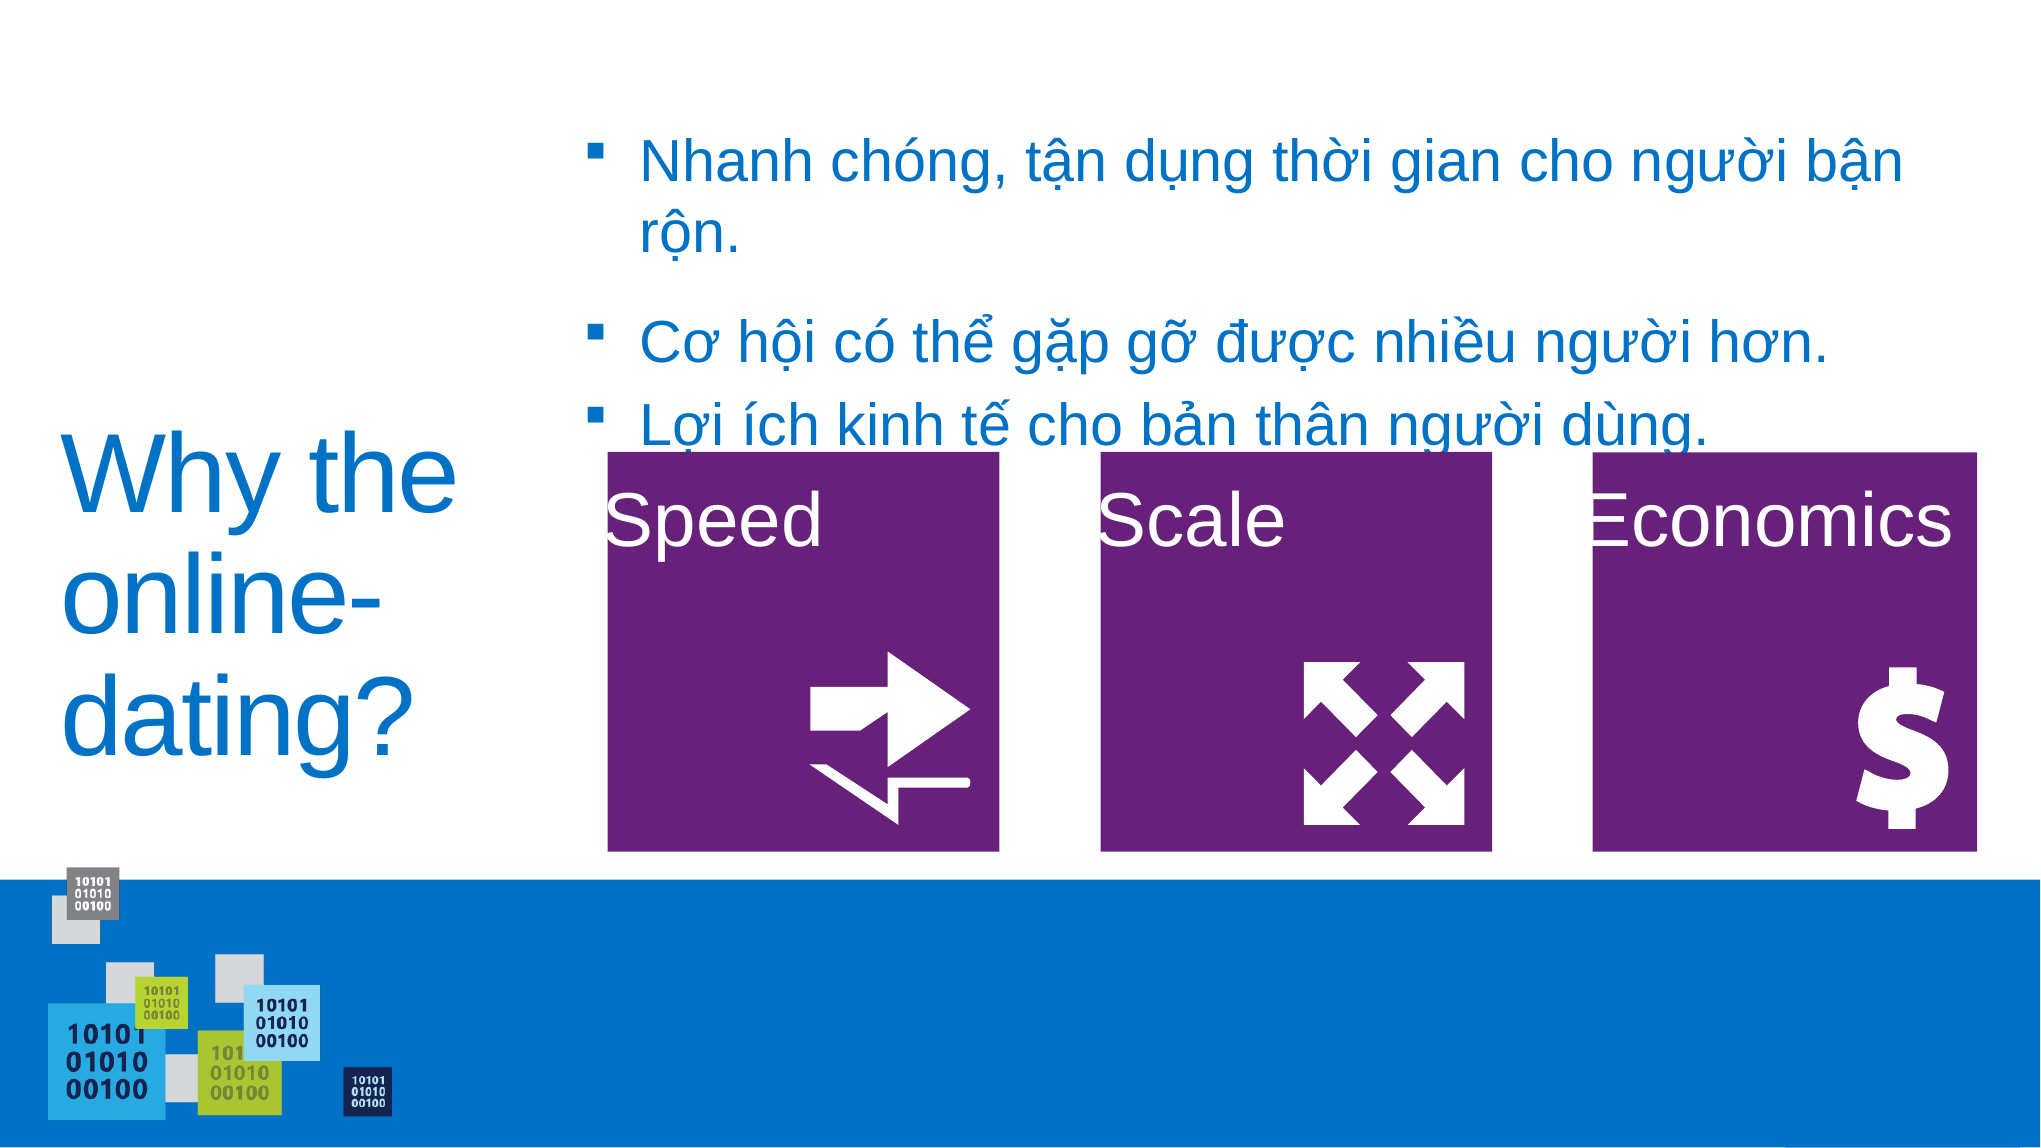

Nhanh chóng, tận dụng thời gian cho người bận rộn.
Cơ hội có thể gặp gỡ được nhiều người hơn.
Lợi ích kinh tế cho bản thân người dùng.

# Why the online-dating?

Speed

Scale

Economics